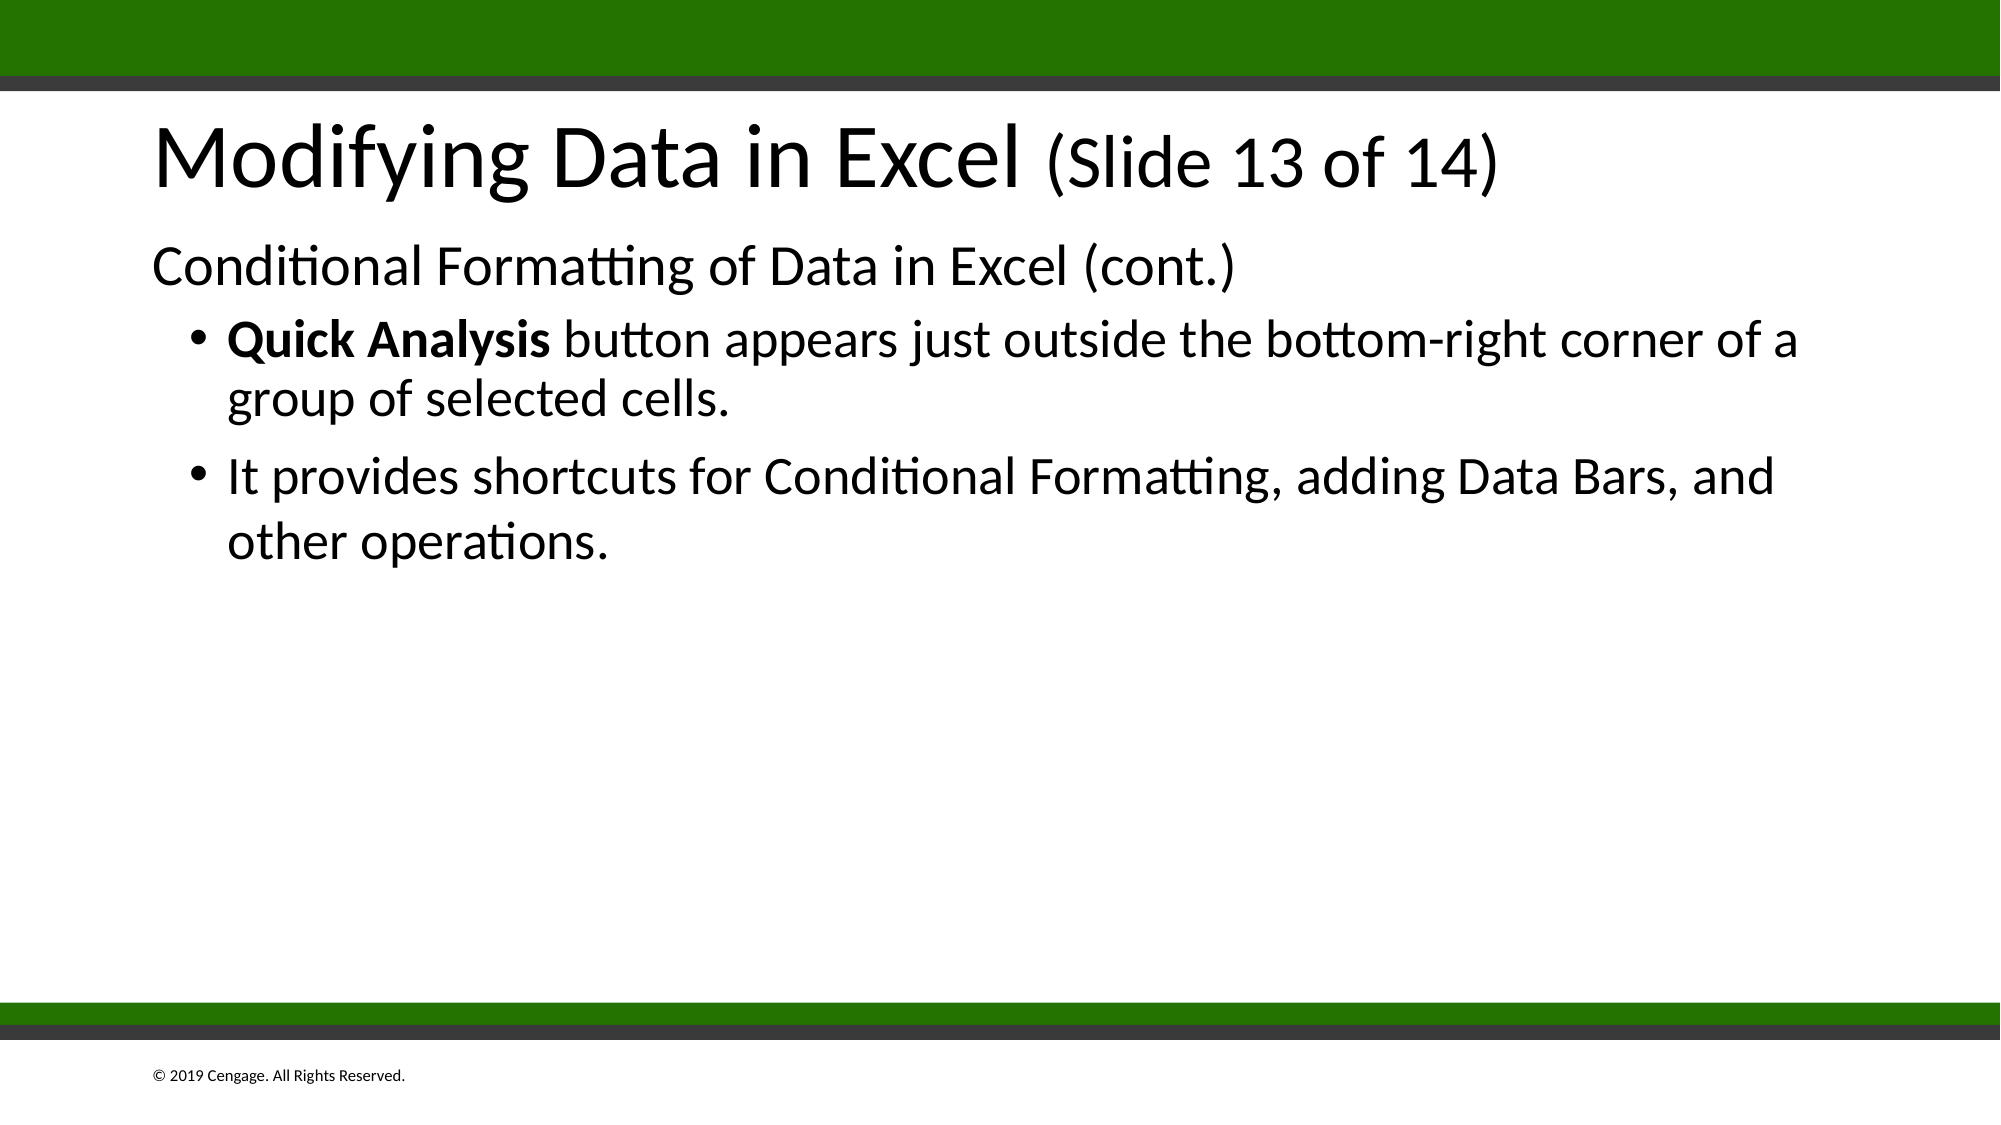

# Modifying Data in Excel (Slide 13 of 14)
Conditional Formatting of Data in Excel (cont.)
Quick Analysis button appears just outside the bottom-right corner of a group of selected cells.
It provides shortcuts for Conditional Formatting, adding Data Bars, and other operations.